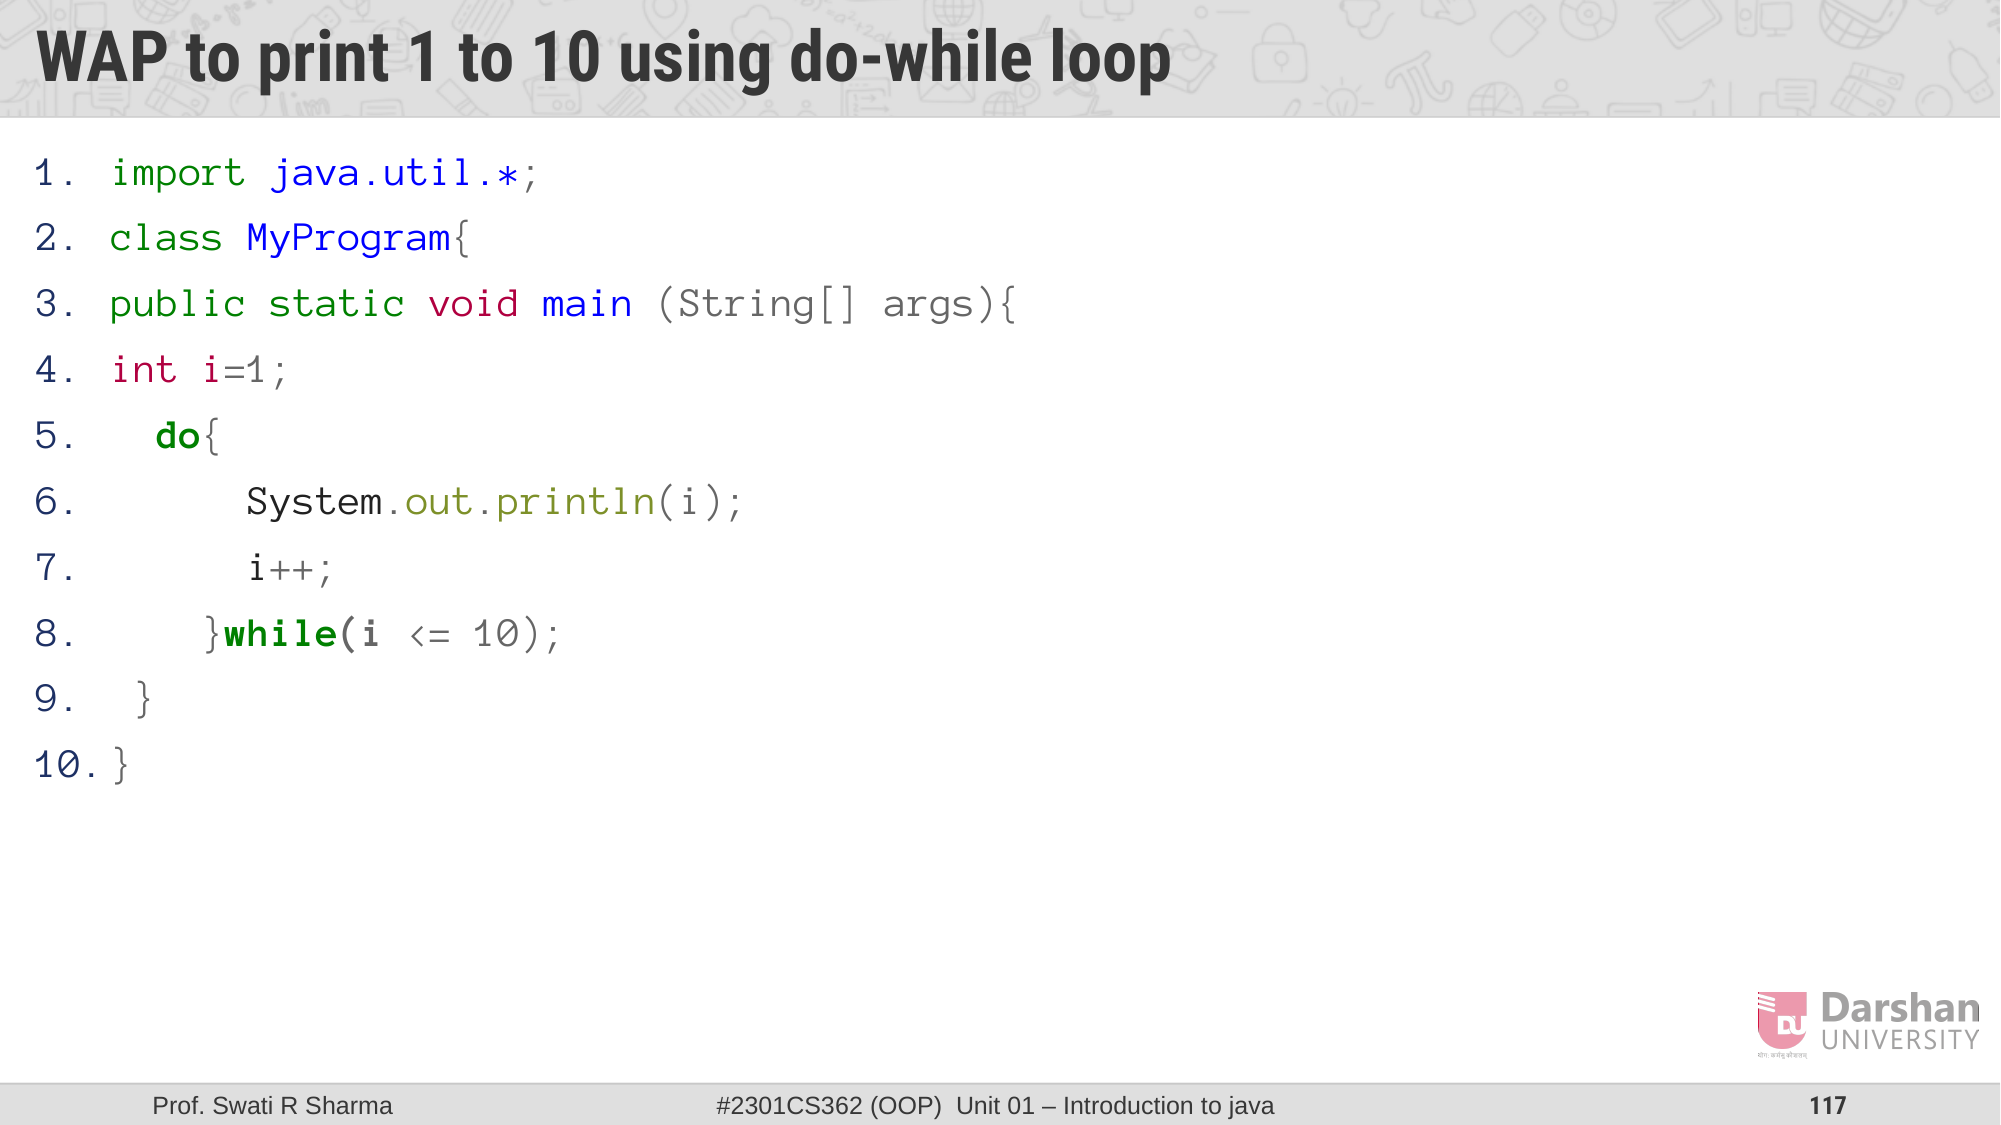

# WAP to print 1 to 10 using do-while loop
import java.util.*;
class MyProgram{
public static void main (String[] args){
int i=1;
  do{
      System.out.println(i);
      i++;
    }while(i <= 10);
 }
}